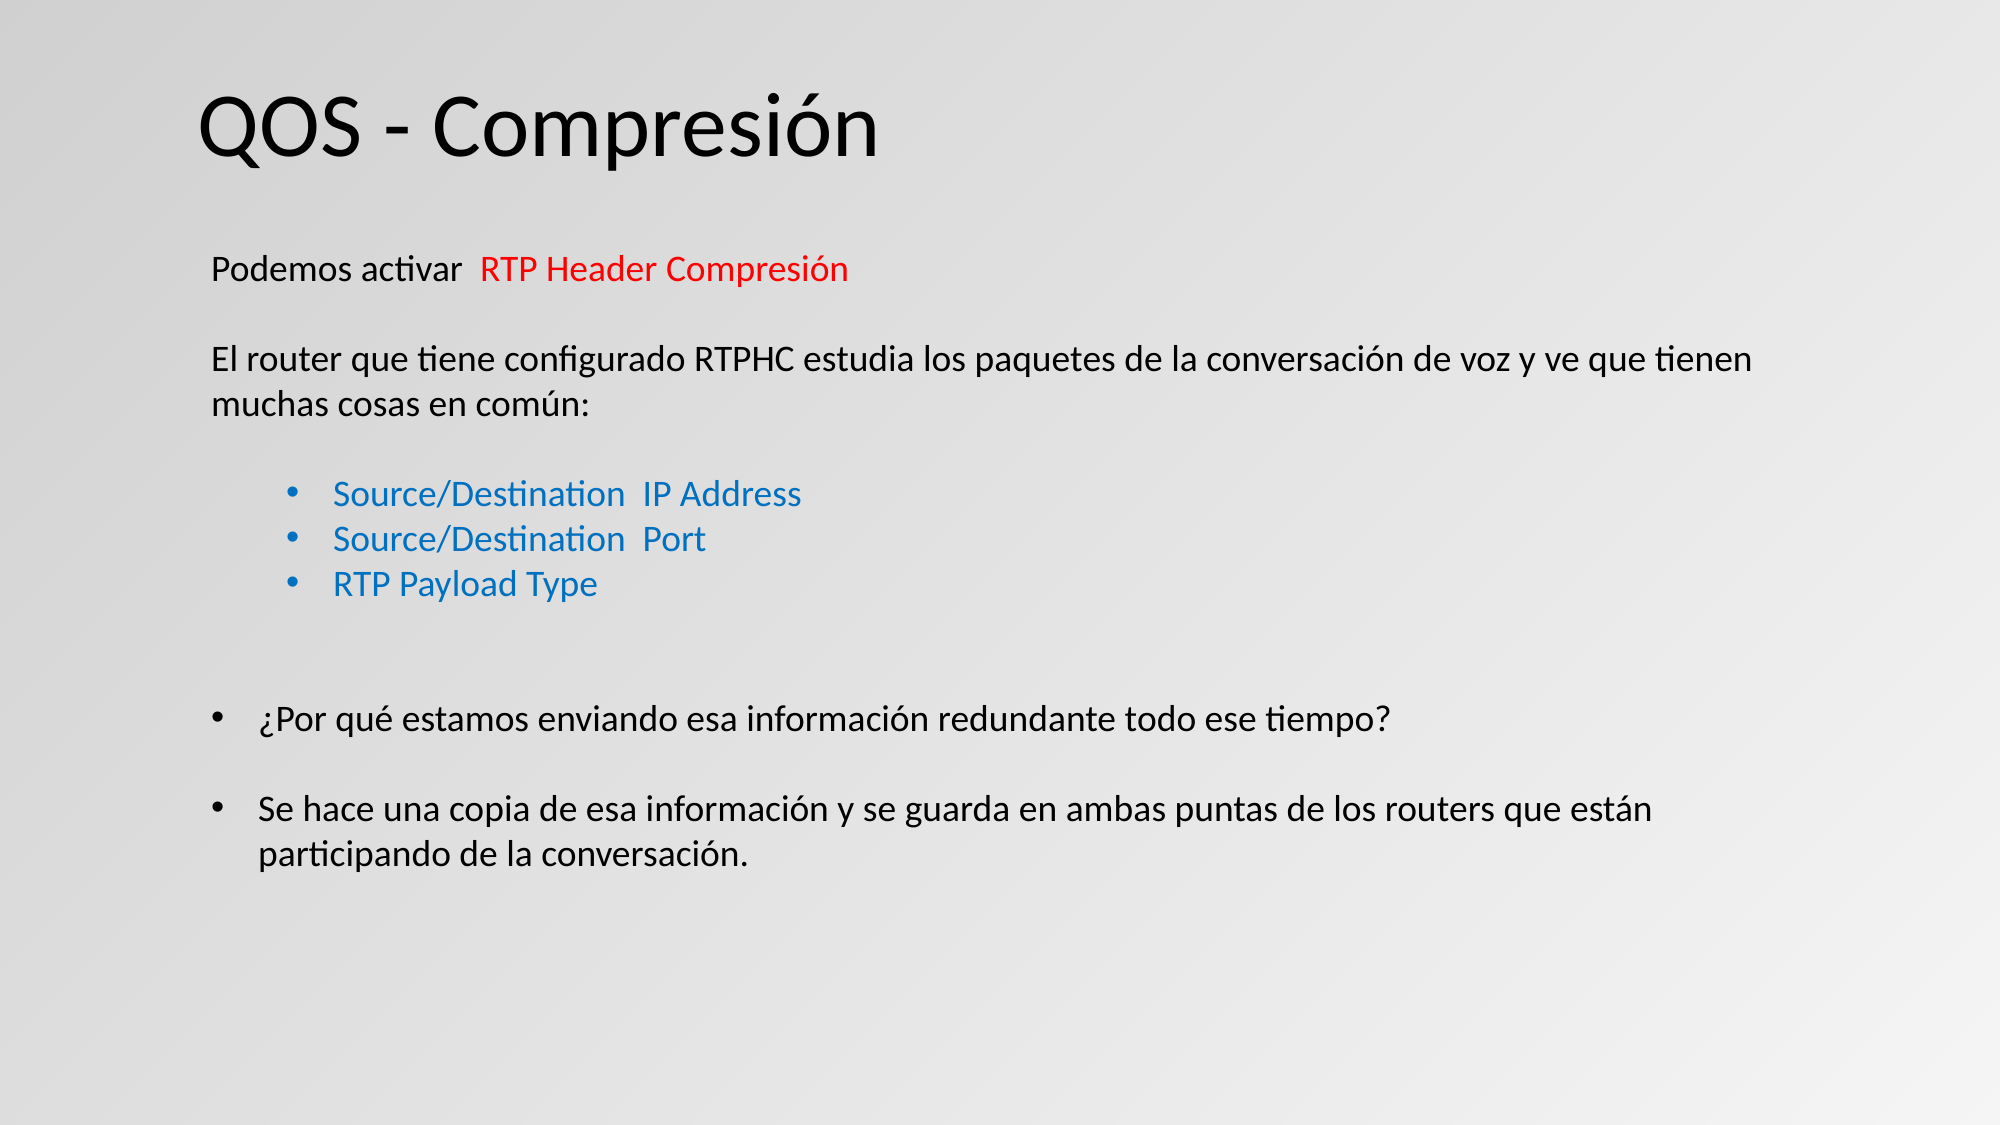

# QOS - Compresión
Podemos activar  RTP Header Compresión

El router que tiene configurado RTPHC estudia los paquetes de la conversación de voz y ve que tienen muchas cosas en común:

Source/Destination  IP Address
Source/Destination  Port
RTP Payload Type

¿Por qué estamos enviando esa información redundante todo ese tiempo?

Se hace una copia de esa información y se guarda en ambas puntas de los routers que están participando de la conversación.